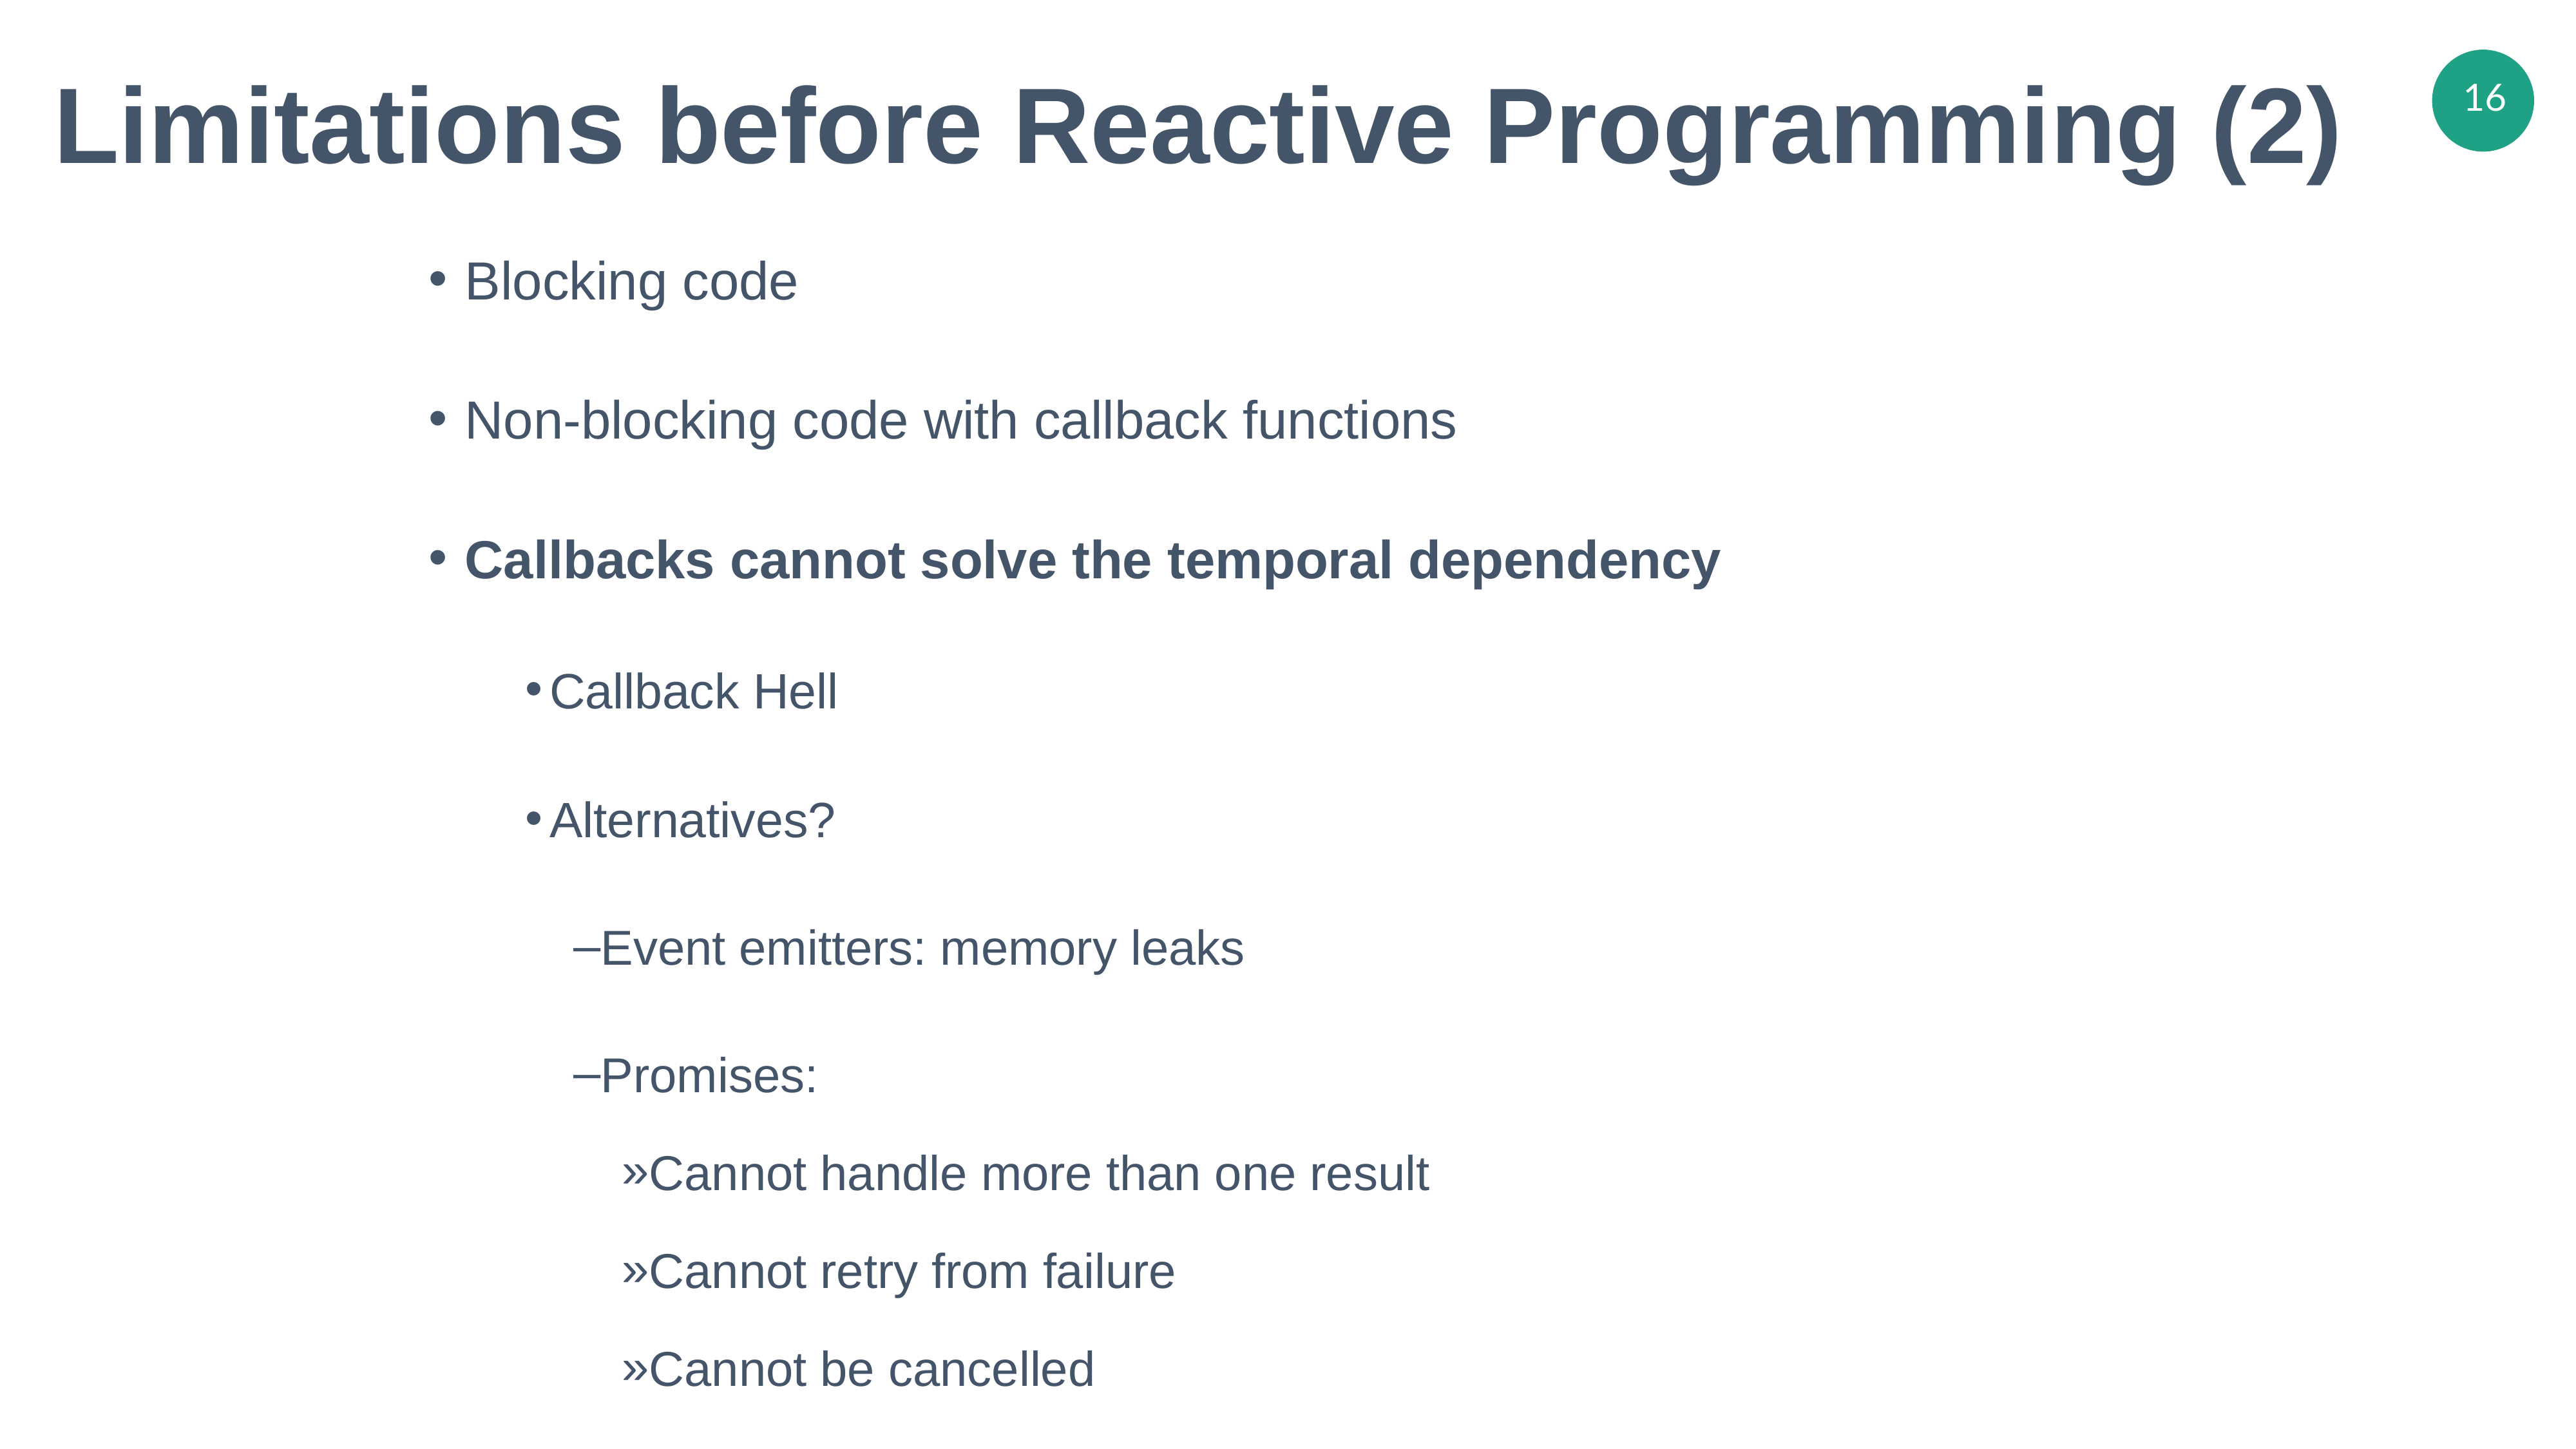

Limitations before Reactive Programming (2)
Blocking code
Non-blocking code with callback functions
Callbacks cannot solve the temporal dependency
Callback Hell
Alternatives?
Event emitters: memory leaks
Promises:
Cannot handle more than one result
Cannot retry from failure
Cannot be cancelled